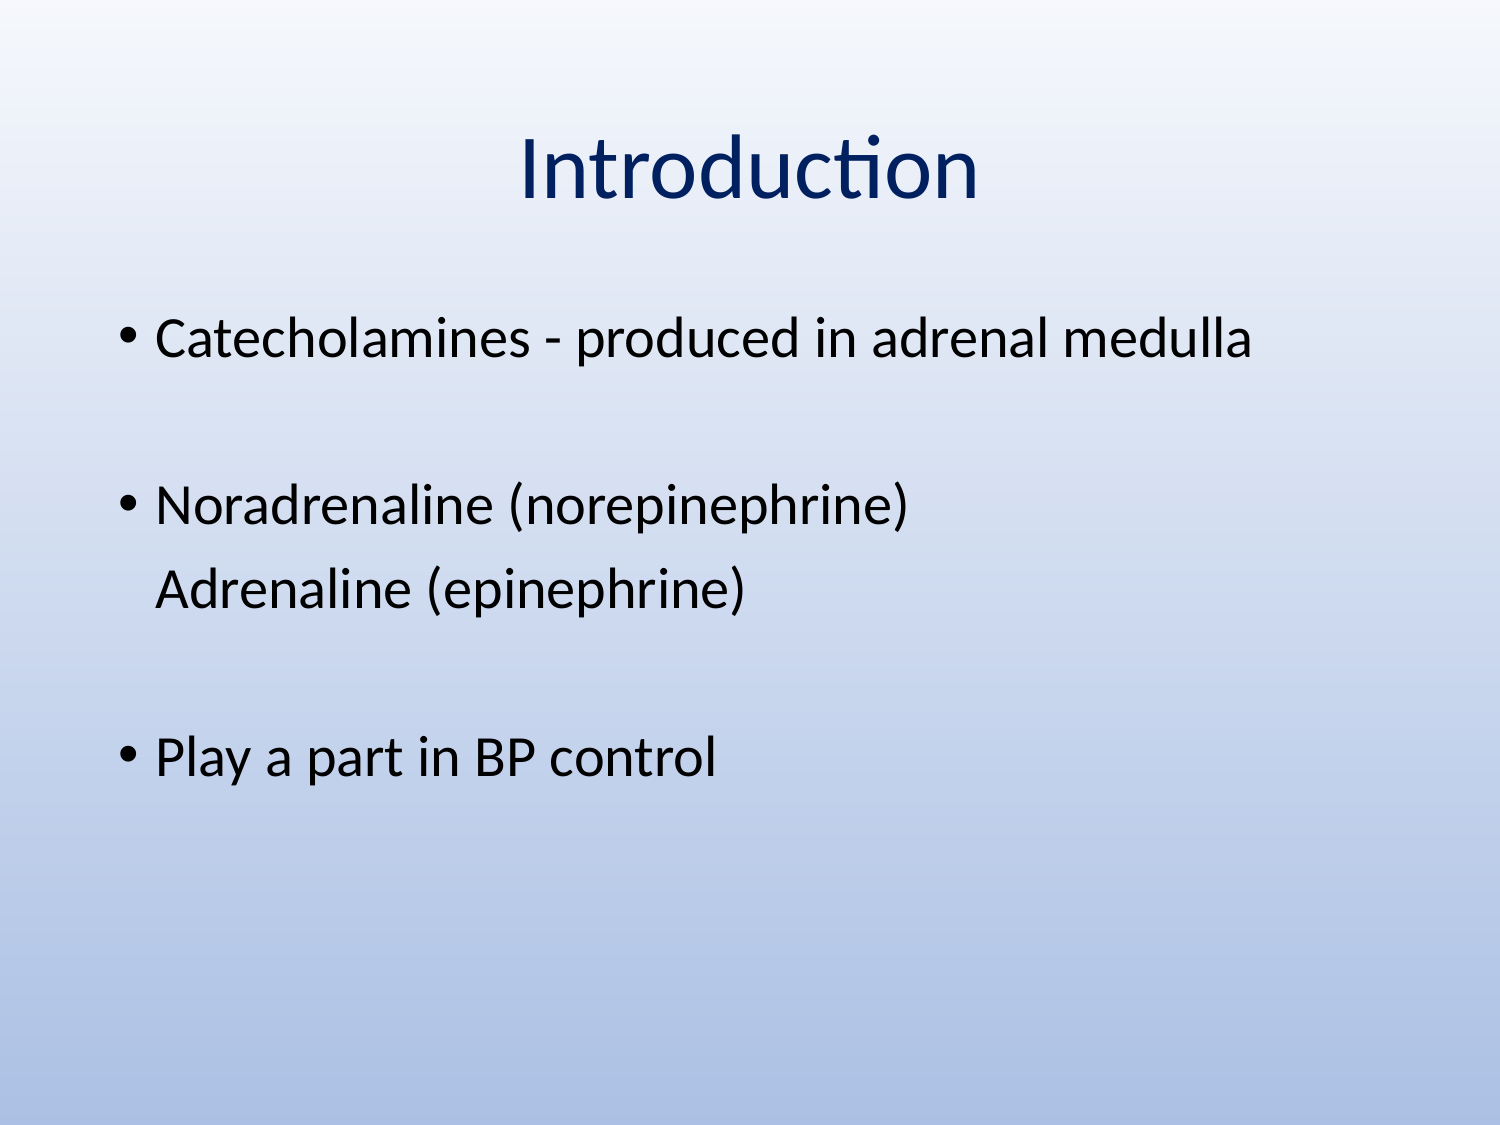

# Introduction
Catecholamines - produced in adrenal medulla

Noradrenaline (norepinephrine)
	Adrenaline (epinephrine)

Play a part in BP control